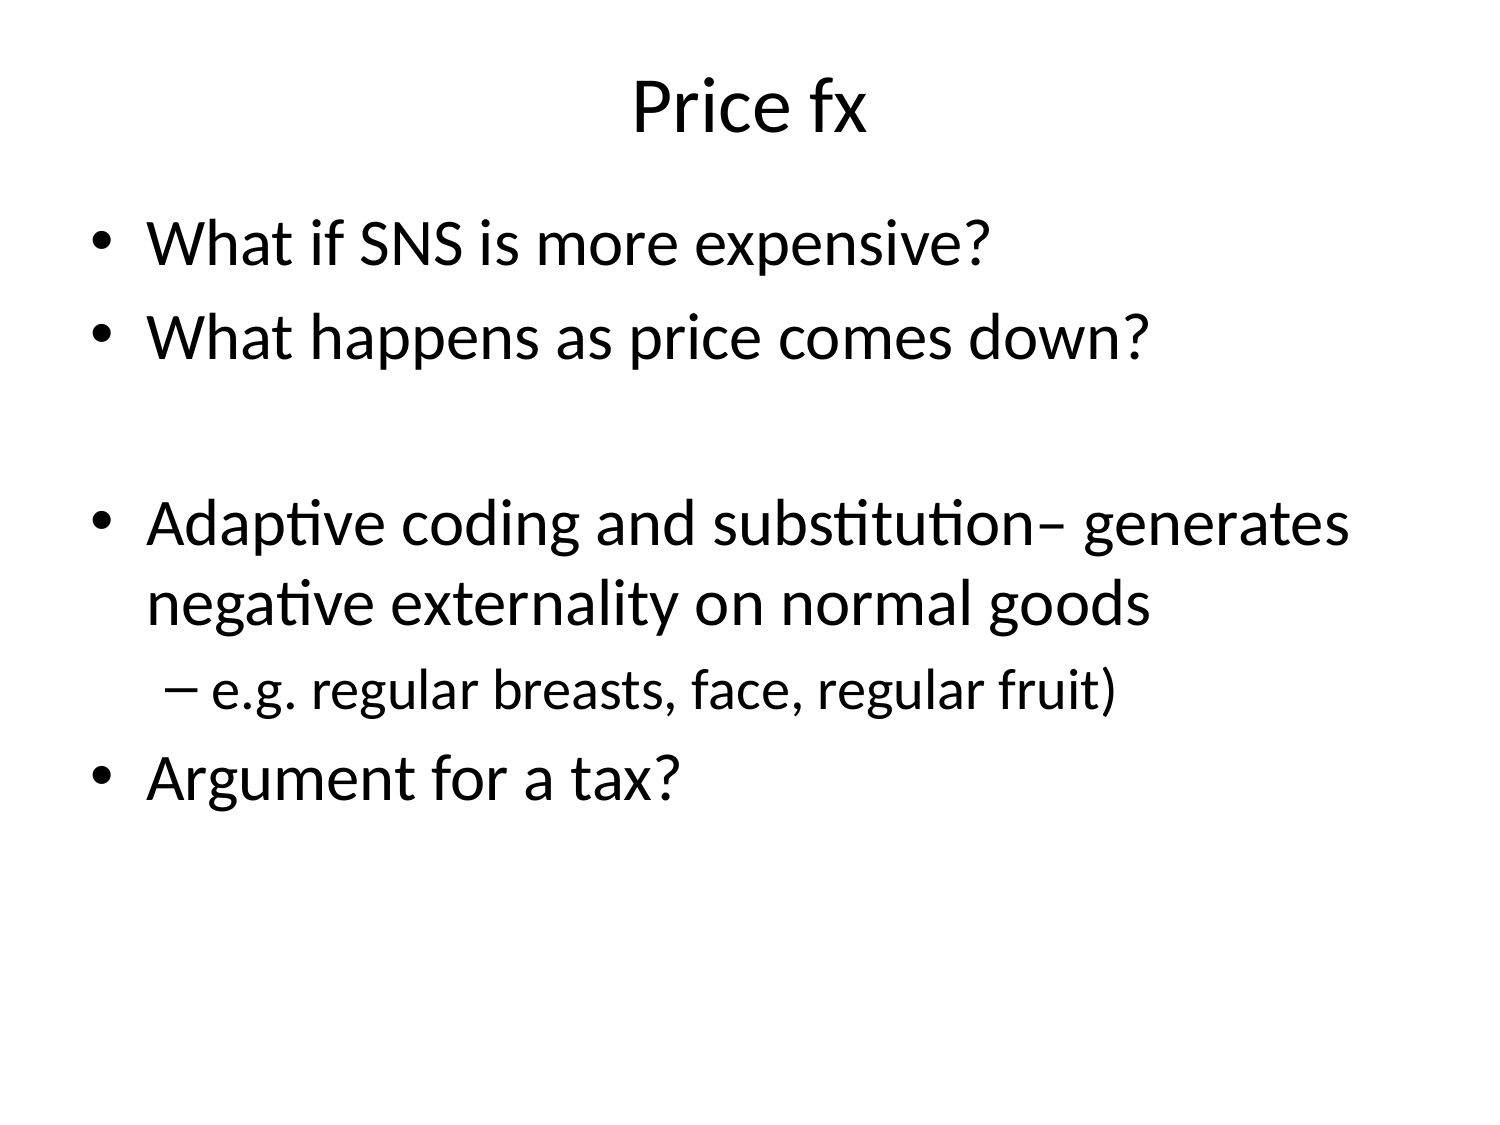

# Price fx
What if SNS is more expensive?
What happens as price comes down?

Adaptive coding and substitution– generates negative externality on normal goods
e.g. regular breasts, face, regular fruit)
Argument for a tax?